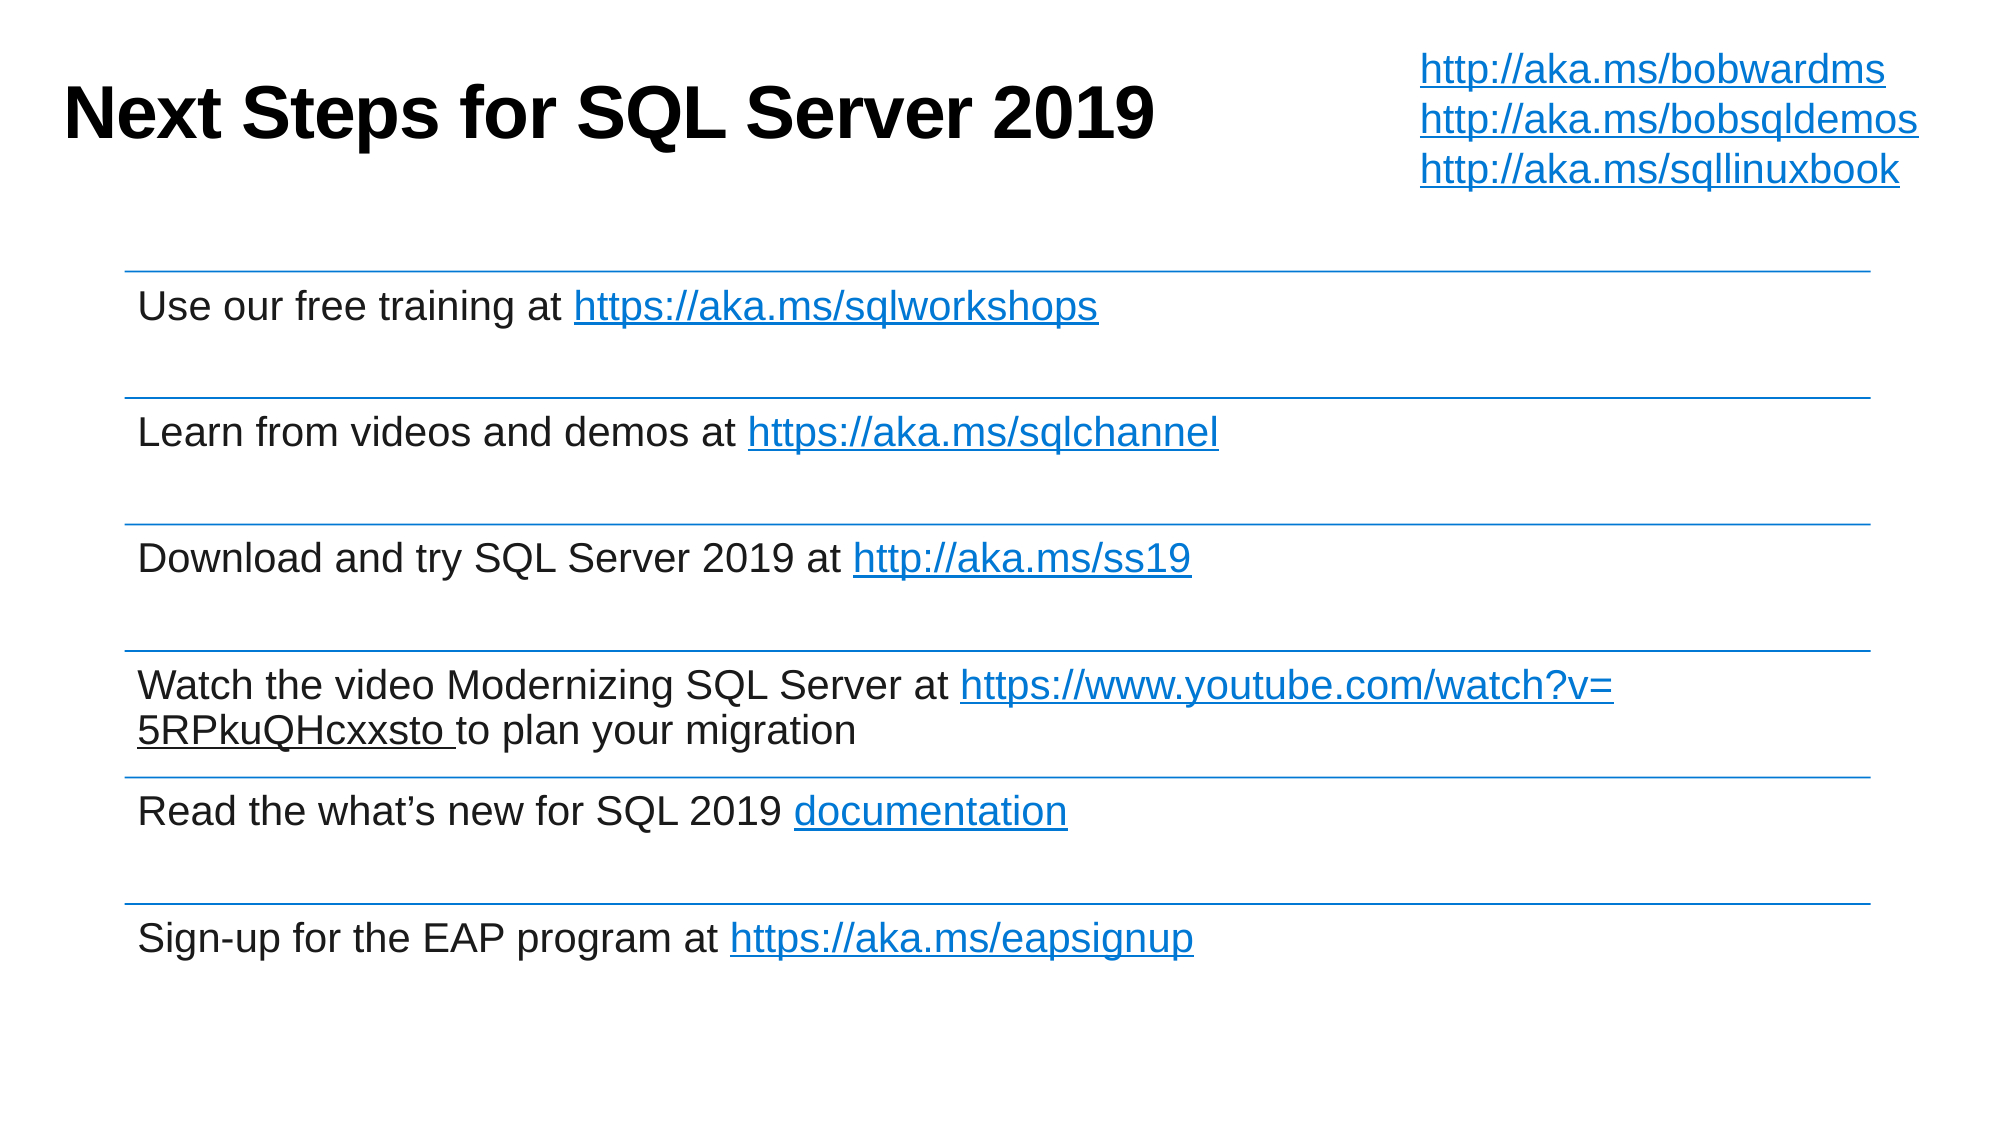

http://aka.ms/bobwardms
http://aka.ms/bobsqldemos
http://aka.ms/sqllinuxbook
# Next Steps for SQL Server 2019
Use our free training at https://aka.ms/sqlworkshops
Learn from videos and demos at https://aka.ms/sqlchannel
Download and try SQL Server 2019 at http://aka.ms/ss19
Watch the video Modernizing SQL Server at https://www.youtube.com/watch?v=5RPkuQHcxxsto to plan your migration
Read the what’s new for SQL 2019 documentation
Sign-up for the EAP program at https://aka.ms/eapsignup